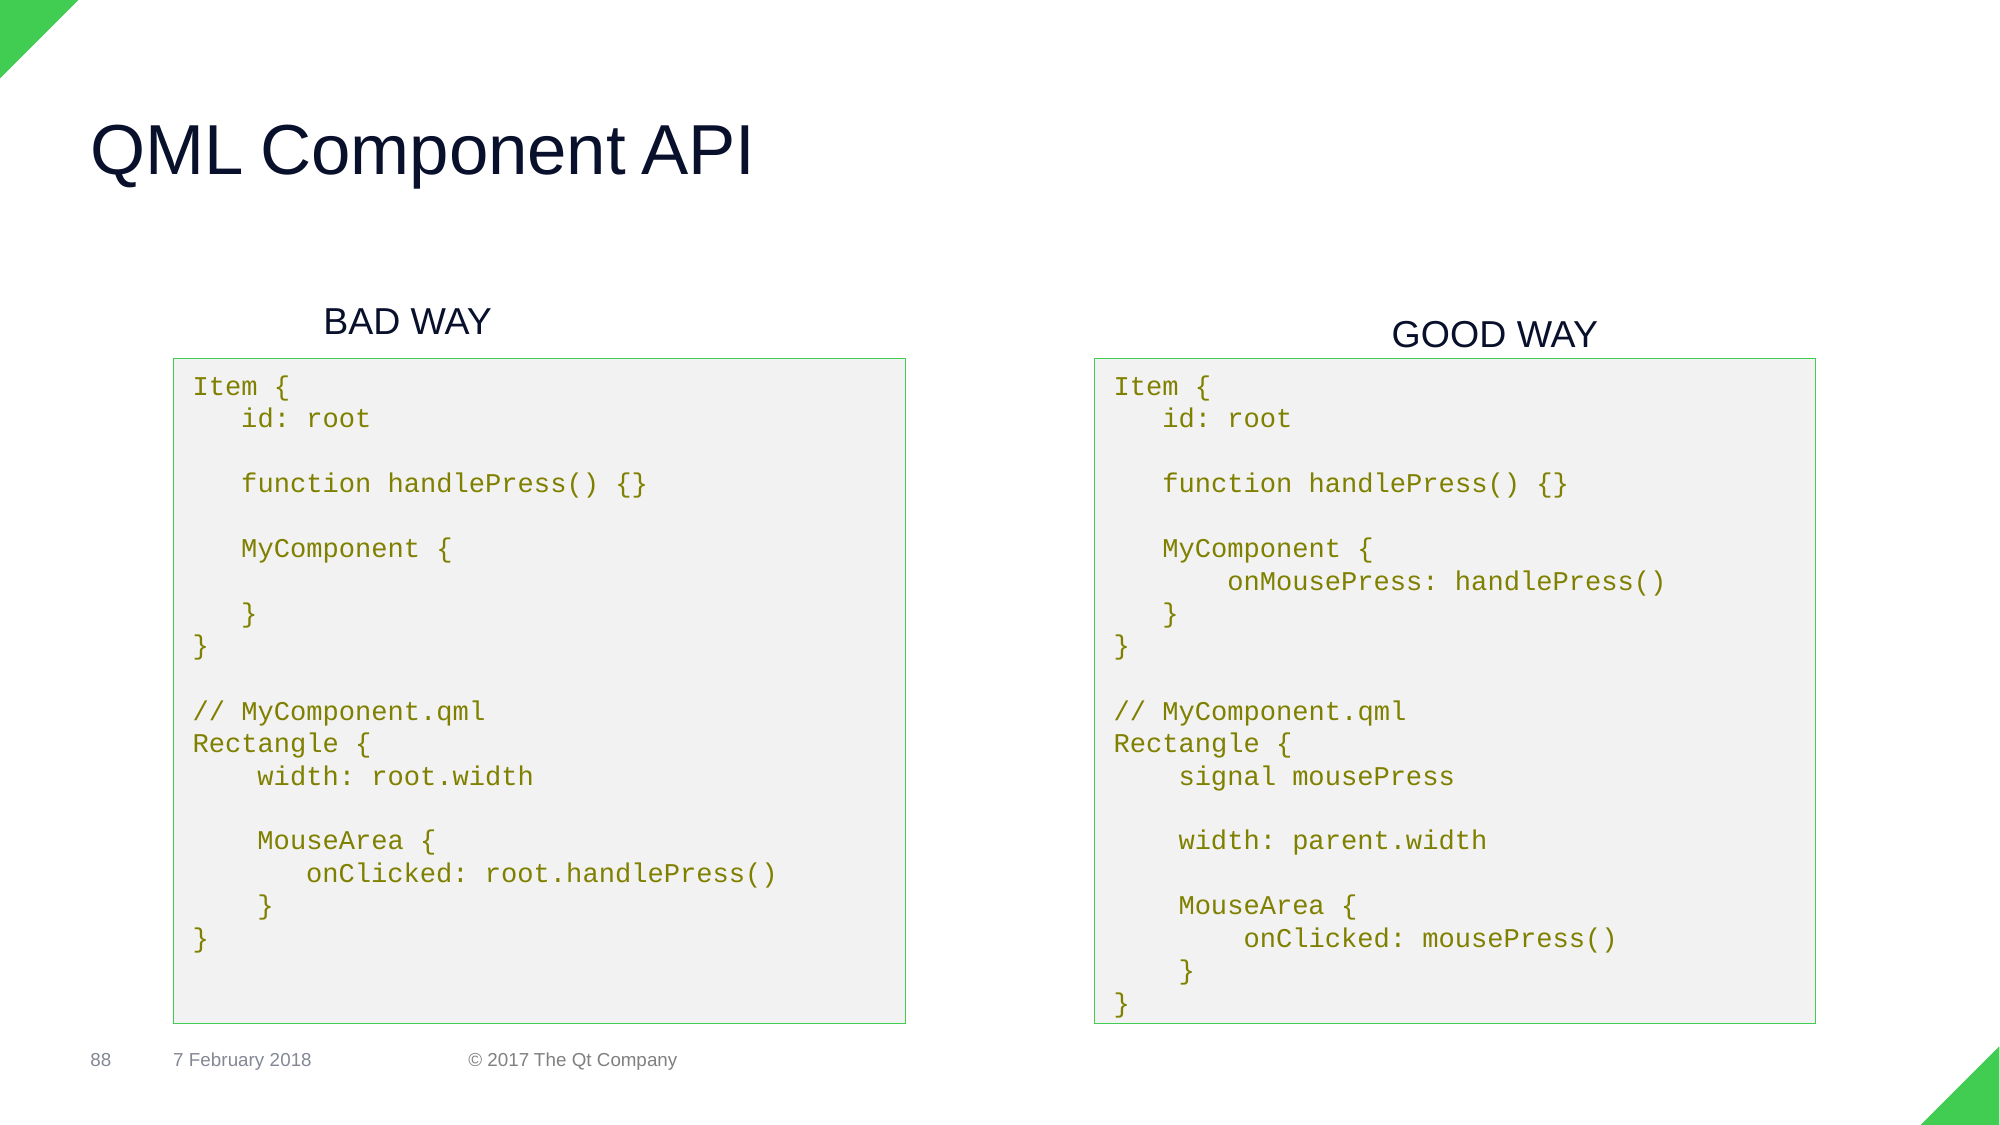

# QML Component API
BAD WAY
GOOD WAY
Item {
   id: root

   function handlePress() {}

   MyComponent {

   }
}

// MyComponent.qml
Rectangle {
    width: root.width

    MouseArea {
       onClicked: root.handlePress()
    }
}

Item {
   id: root

   function handlePress() {}

   MyComponent {
       onMousePress: handlePress()
   }
}

// MyComponent.qml
Rectangle {
    signal mousePress

    width: parent.width

    MouseArea {
        onClicked: mousePress()
    }
}
88
7 February 2018
© 2017 The Qt Company